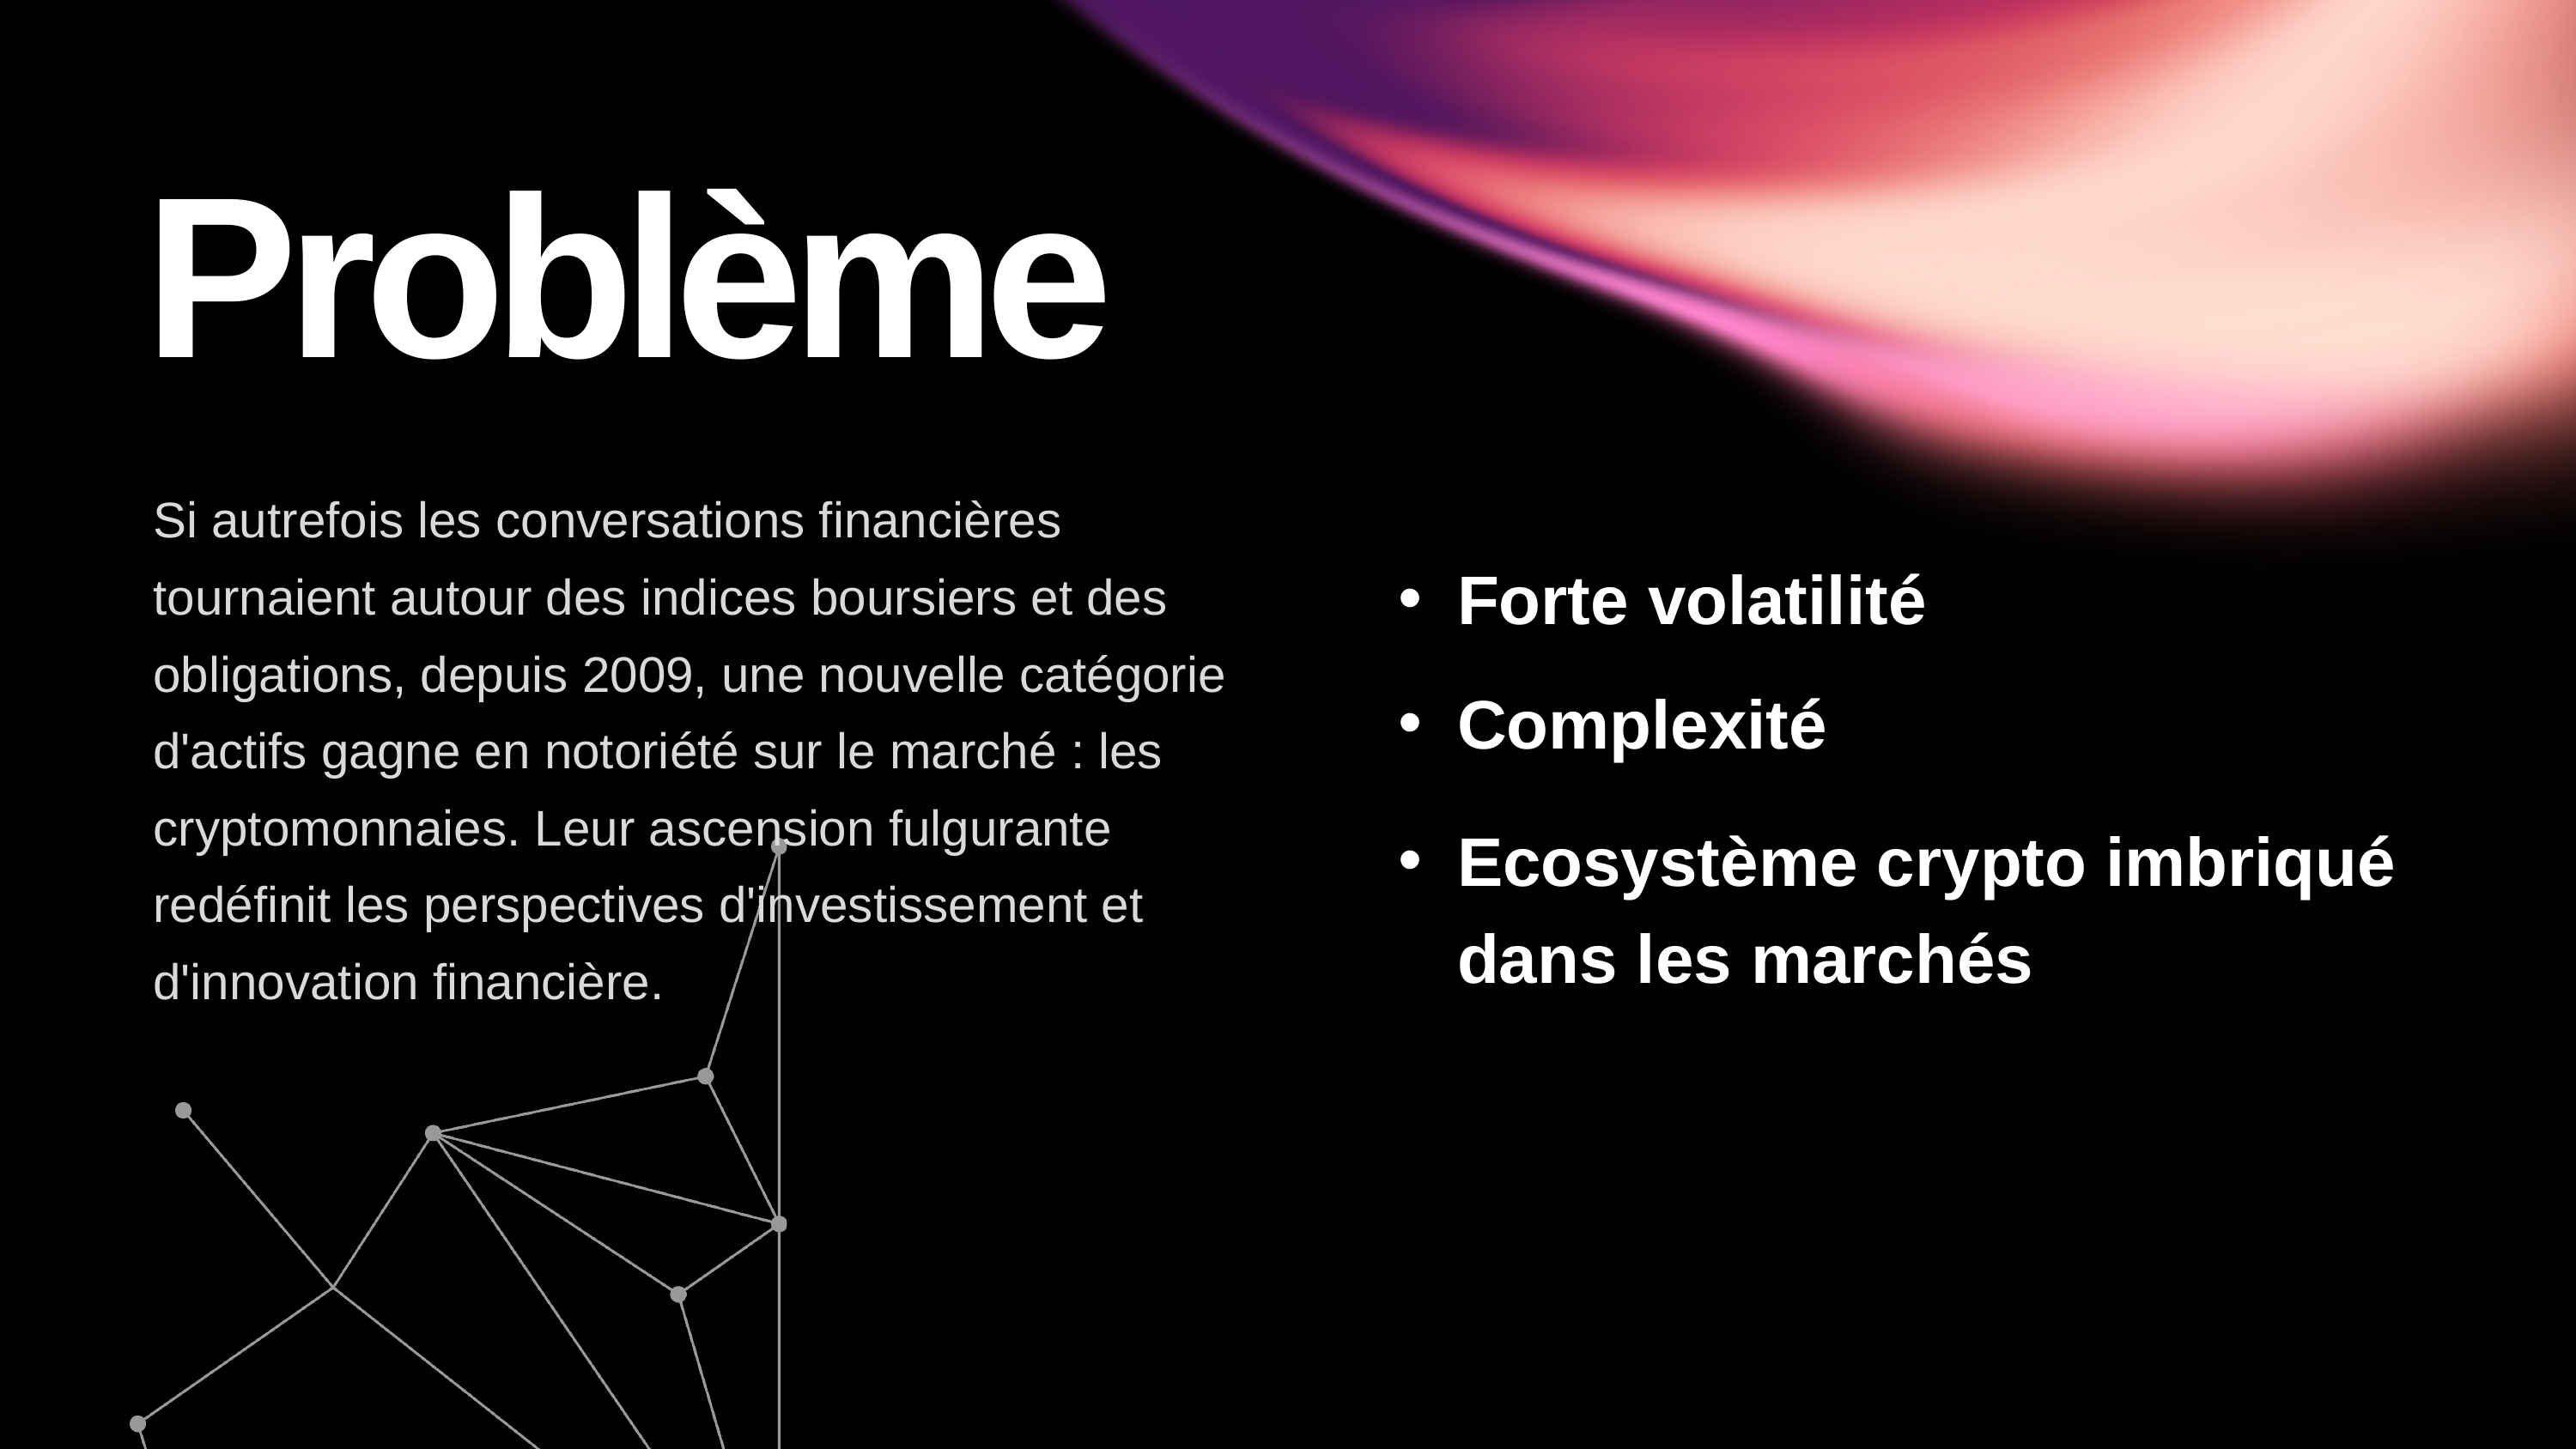

Problème
Si autrefois les conversations financières tournaient autour des indices boursiers et des obligations, depuis 2009, une nouvelle catégorie d'actifs gagne en notoriété sur le marché : les cryptomonnaies. Leur ascension fulgurante redéfinit les perspectives d'investissement et d'innovation financière.
Forte volatilité
Complexité
Ecosystème crypto imbriqué dans les marchés